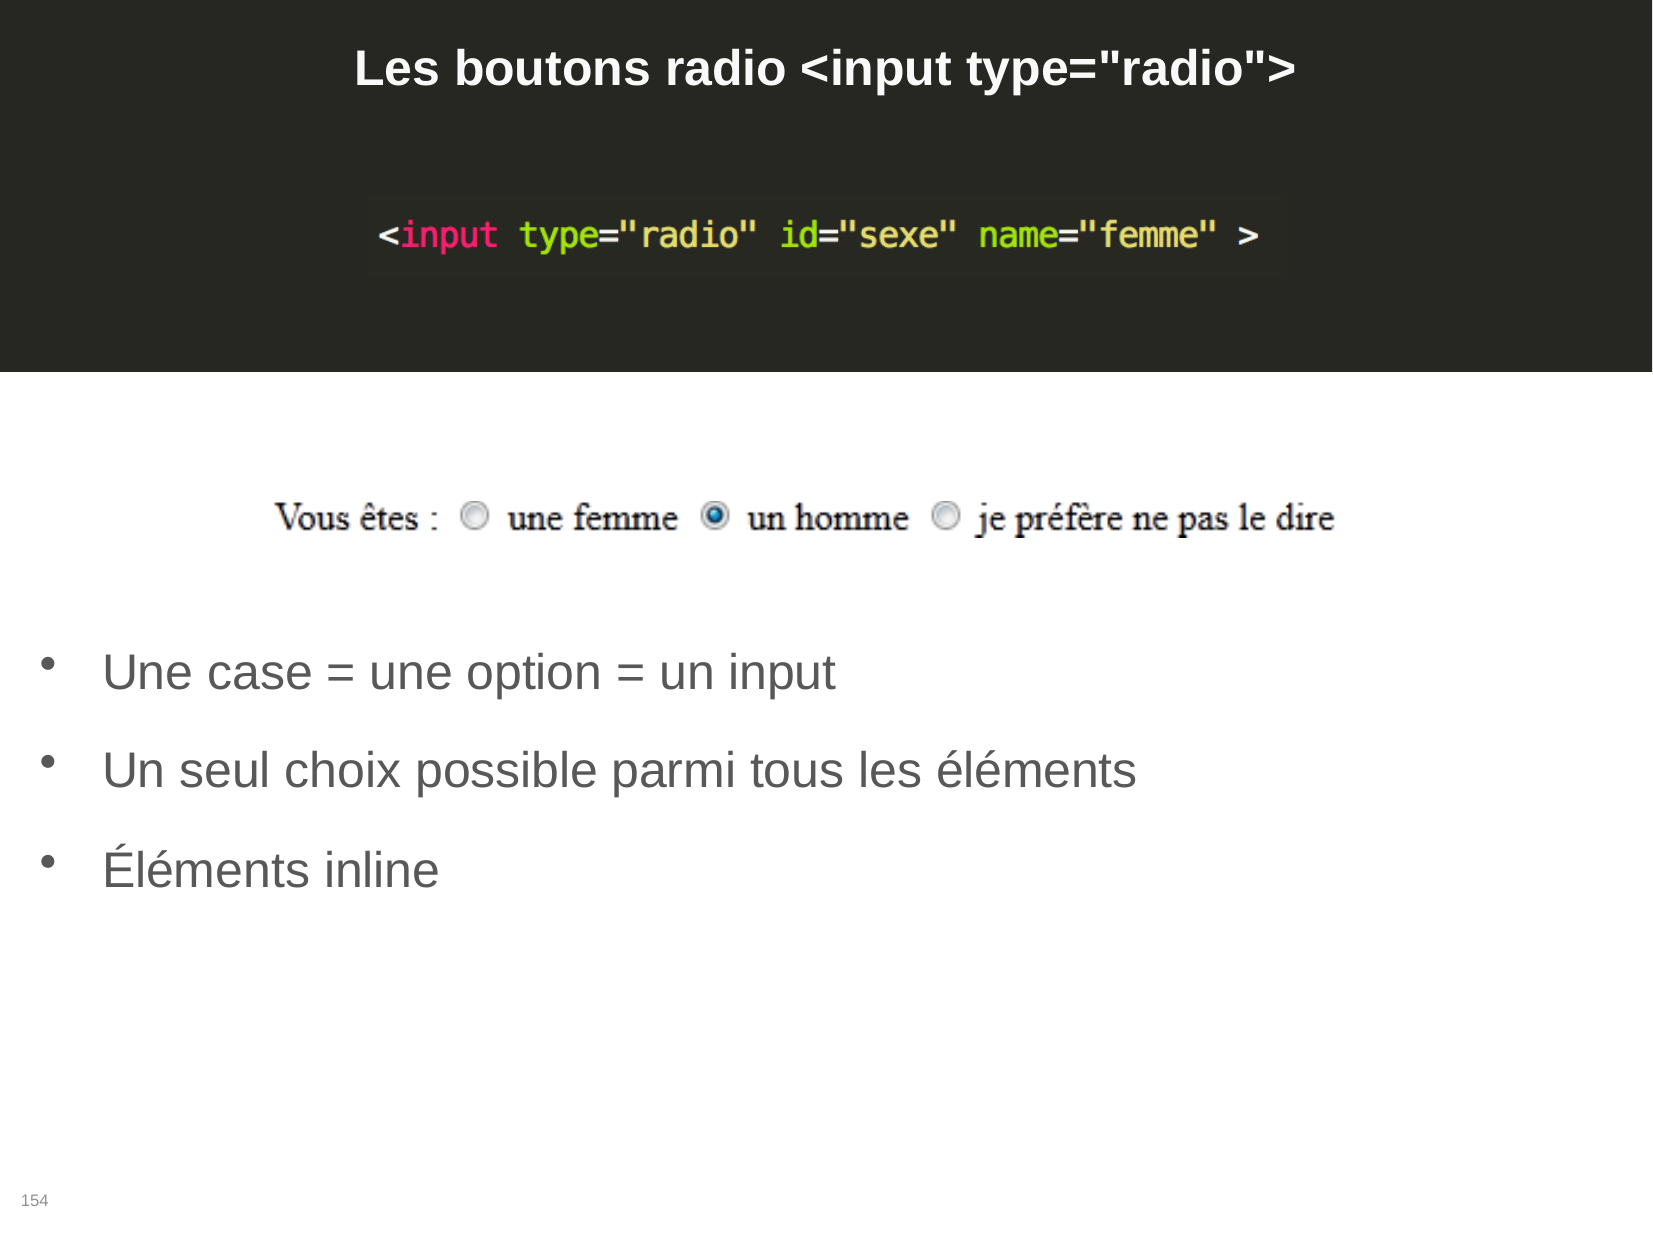

# Les boutons radio <input type="radio">

Une case = une option = un input
Un seul choix possible parmi tous les éléments
Éléments inline

154